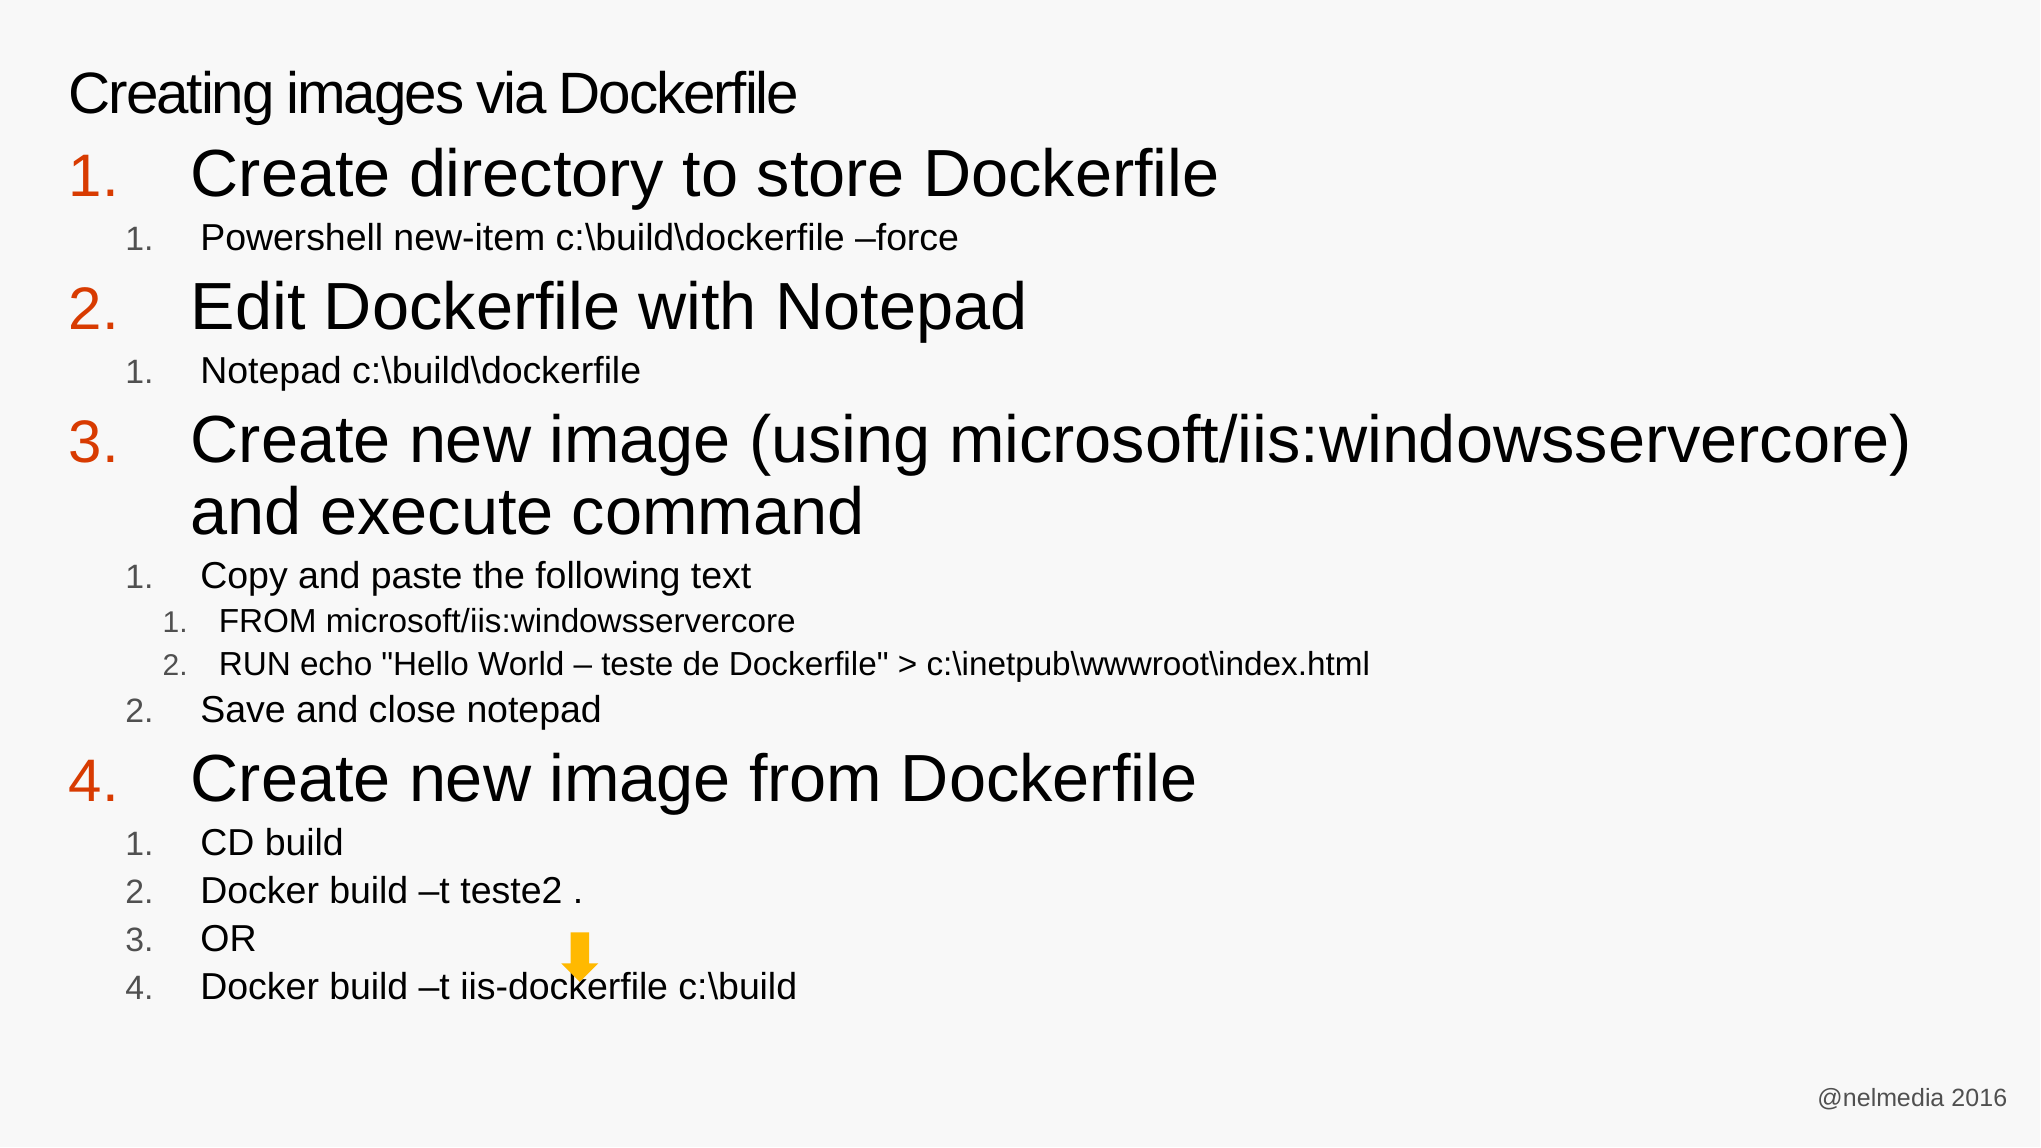

# Creating images via Dockerfile
Create directory to store Dockerfile
Powershell new-item c:\build\dockerfile –force
Edit Dockerfile with Notepad
Notepad c:\build\dockerfile
Create new image (using microsoft/iis:windowsservercore) and execute command
Copy and paste the following text
FROM microsoft/iis:windowsservercore
RUN echo "Hello World – teste de Dockerfile" > c:\inetpub\wwwroot\index.html
Save and close notepad
Create new image from Dockerfile
CD build
Docker build –t teste2 .
OR
Docker build –t iis-dockerfile c:\build